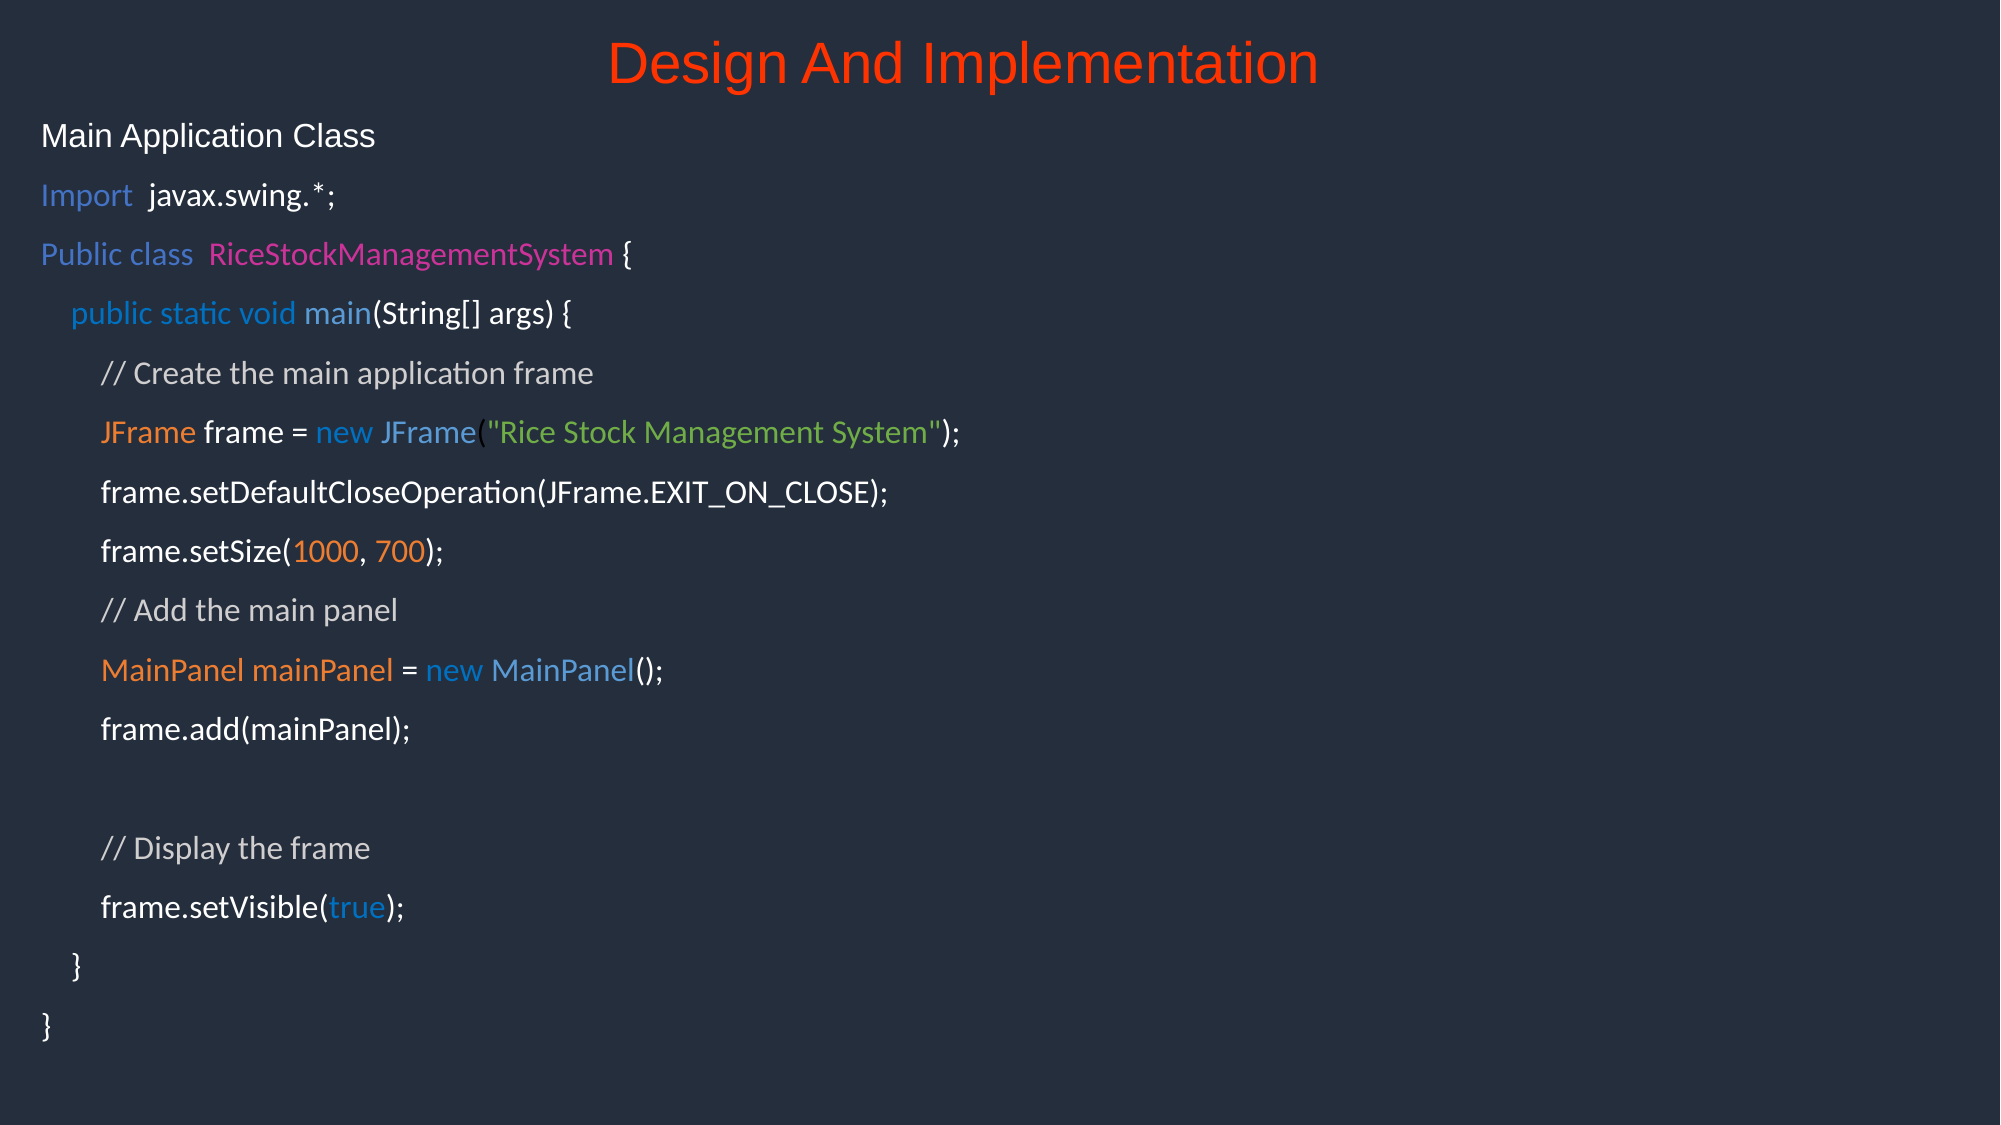

Design And Implementation
Main Application Class
Import  javax.swing.*;
Public class  RiceStockManagementSystem {
    public static void main(String[] args) {
        // Create the main application frame
        JFrame frame = new JFrame("Rice Stock Management System");
        frame.setDefaultCloseOperation(JFrame.EXIT_ON_CLOSE);
        frame.setSize(1000, 700);
        // Add the main panel
        MainPanel mainPanel = new MainPanel();
        frame.add(mainPanel);

        // Display the frame
        frame.setVisible(true);
    }
}